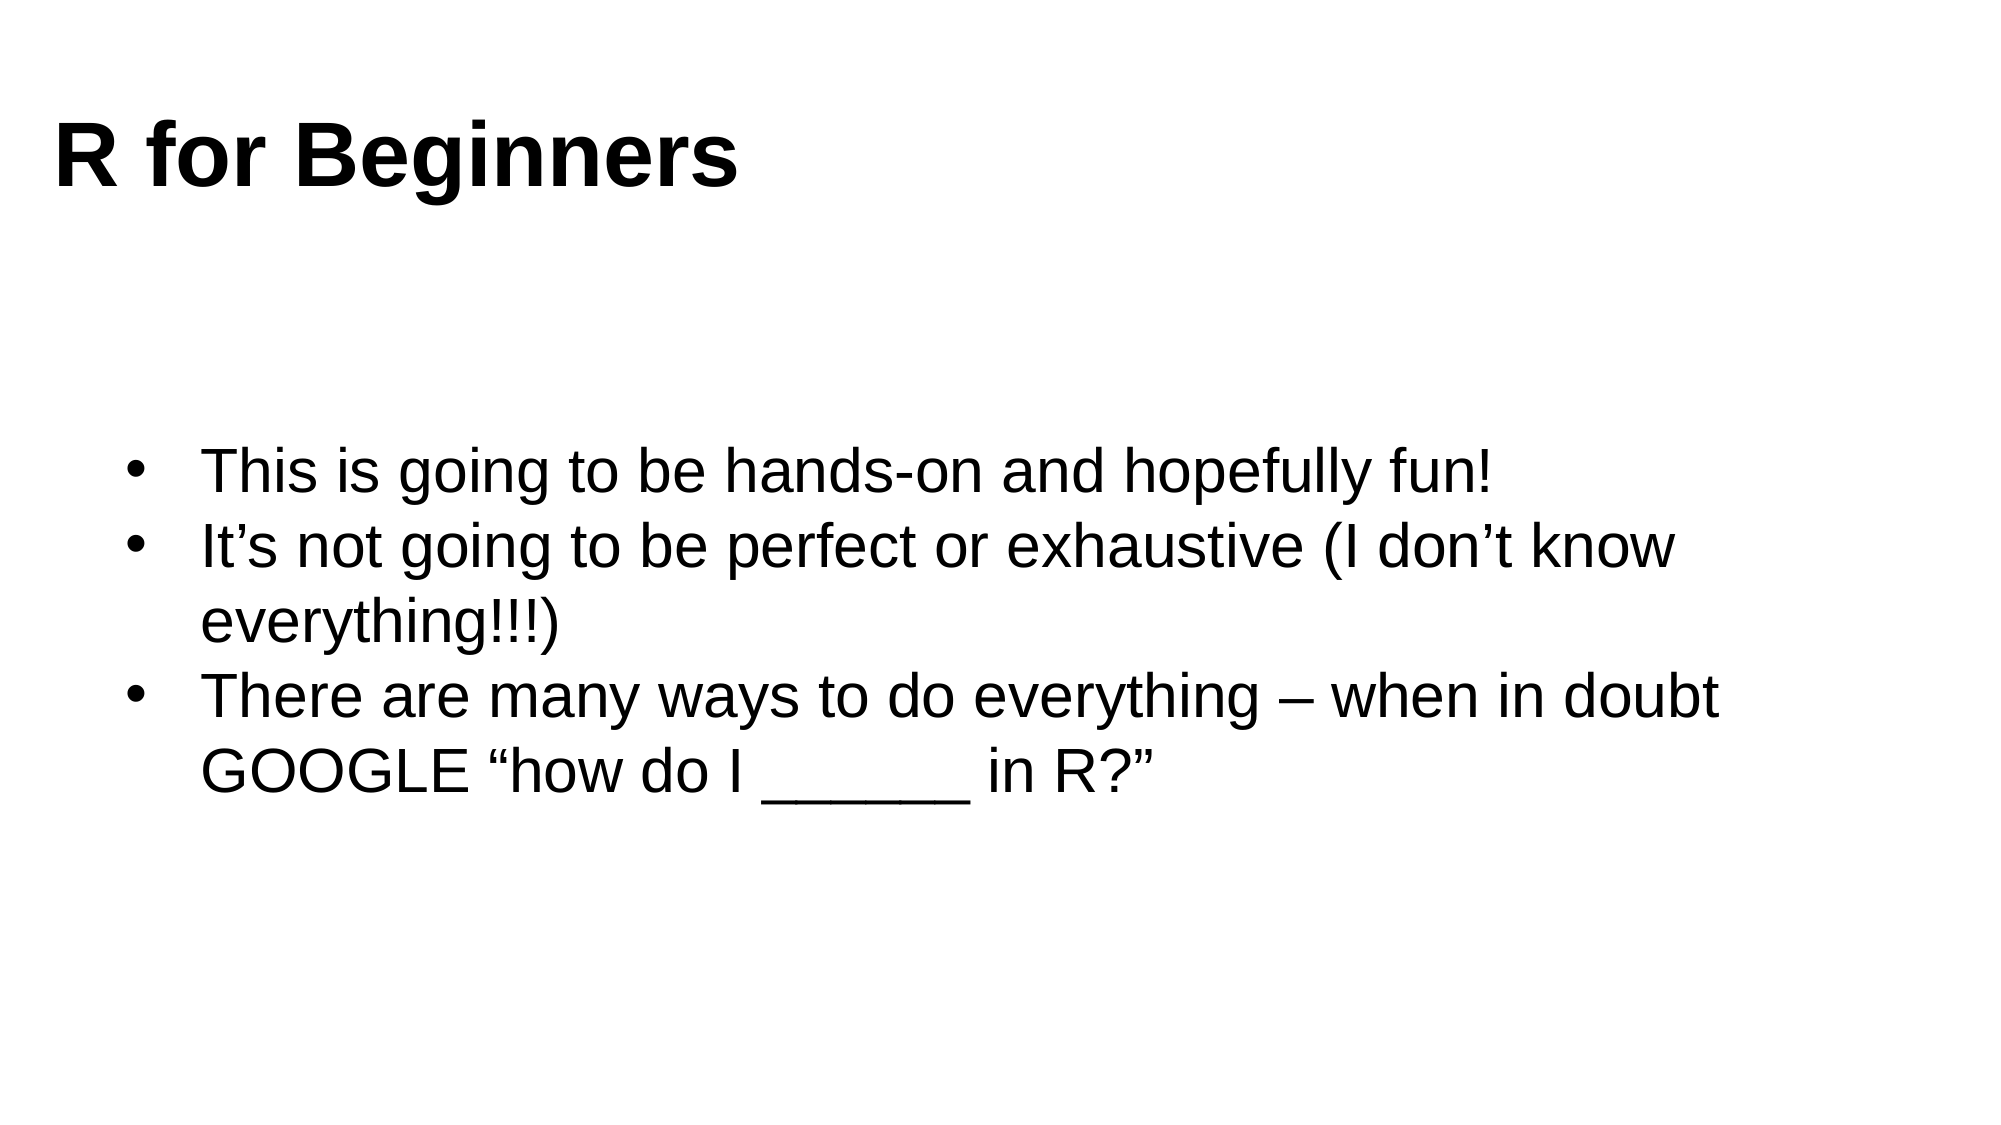

# R for Beginners
This is going to be hands-on and hopefully fun!
It’s not going to be perfect or exhaustive (I don’t know everything!!!)
There are many ways to do everything – when in doubt GOOGLE “how do I ______ in R?”